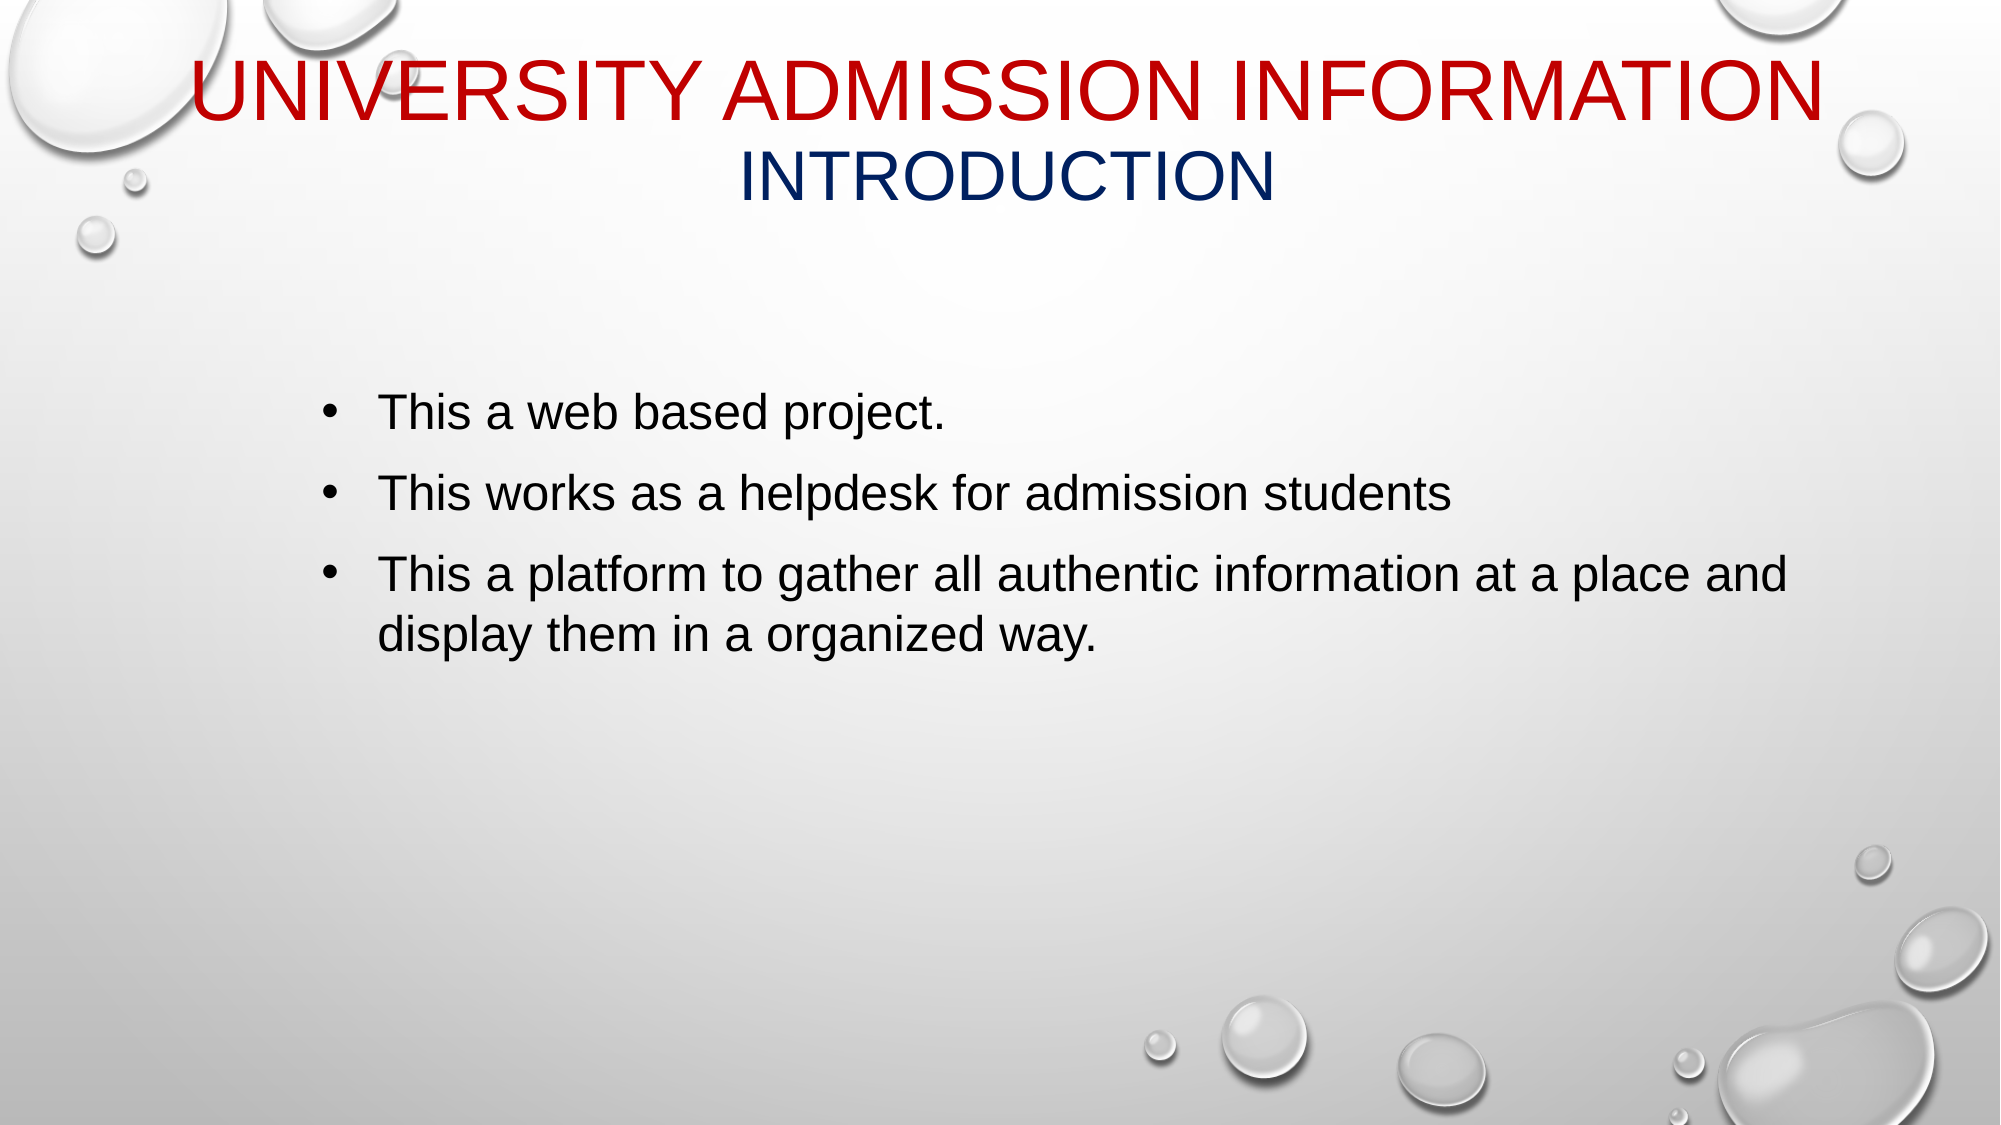

# University Admission Information Introduction

This a web based project.
This works as a helpdesk for admission students
This a platform to gather all authentic information at a place and display them in a organized way.